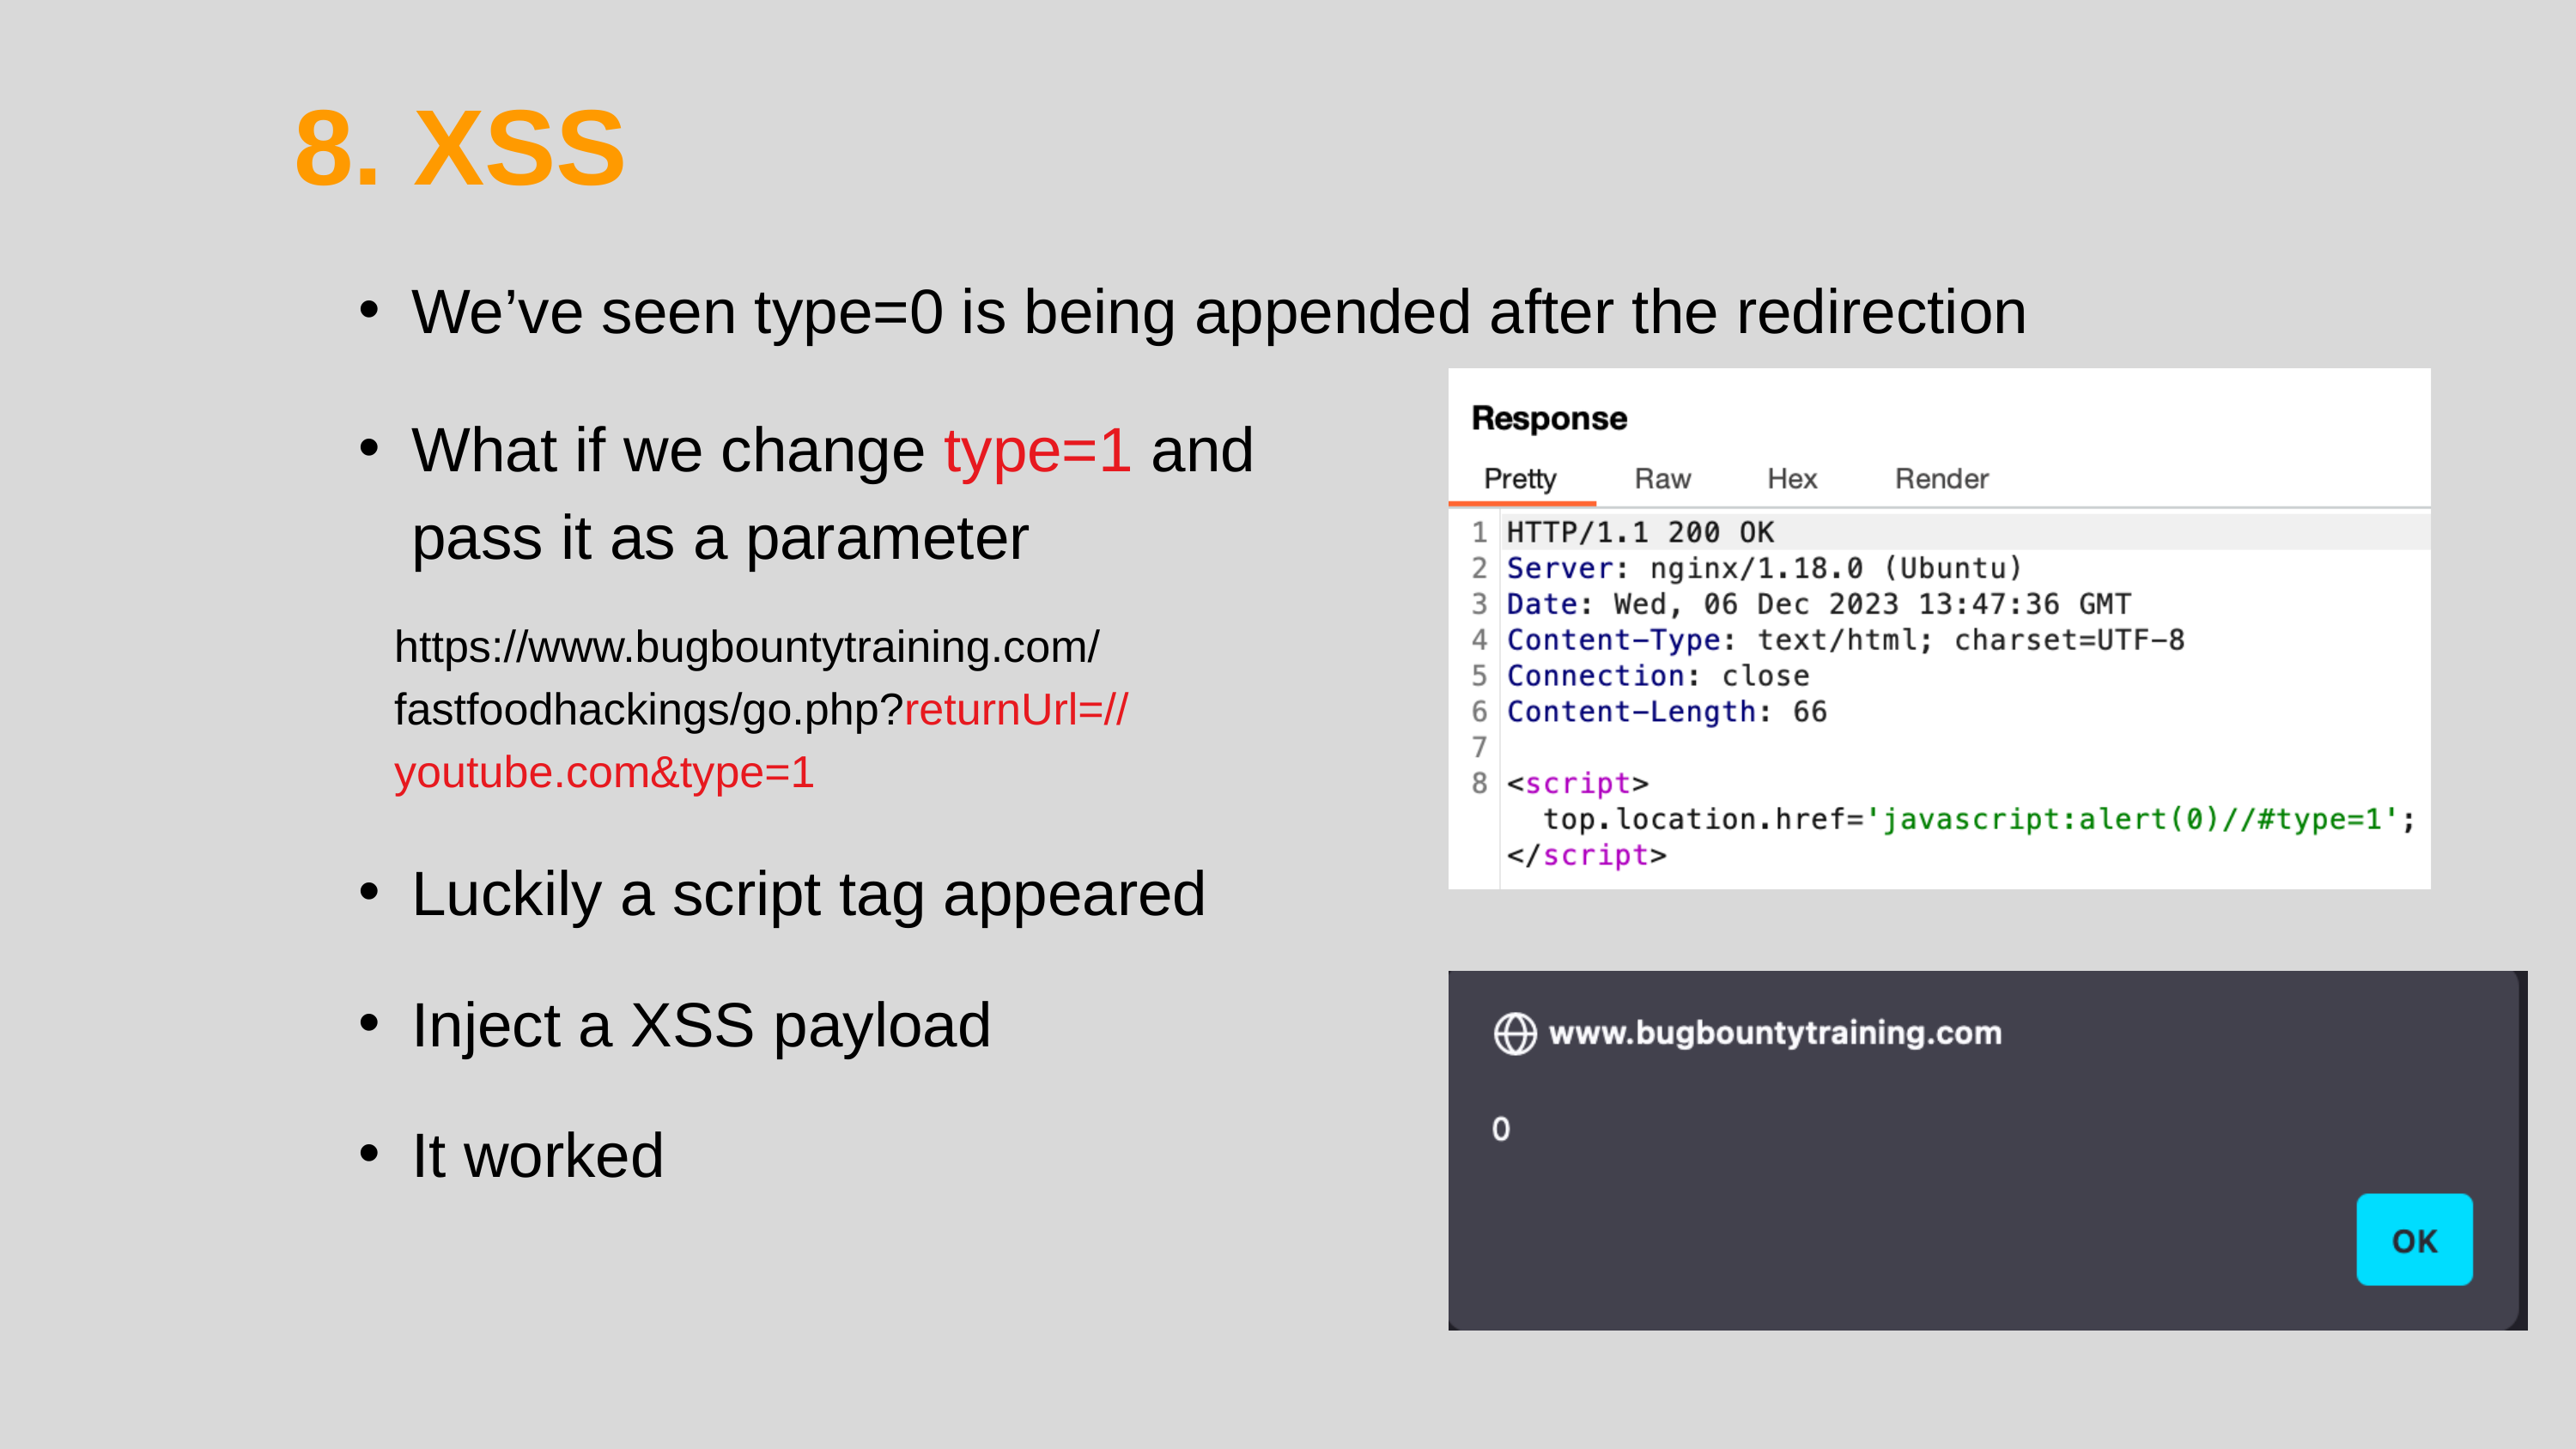

8. XSS
We’ve seen type=0 is being appended after the redirection

What if we change type=1 and pass it as a parameter
https://www.bugbountytraining.com/fastfoodhackings/go.php?returnUrl=//youtube.com&type=1
Luckily a script tag appeared

Inject a XSS payload
It worked